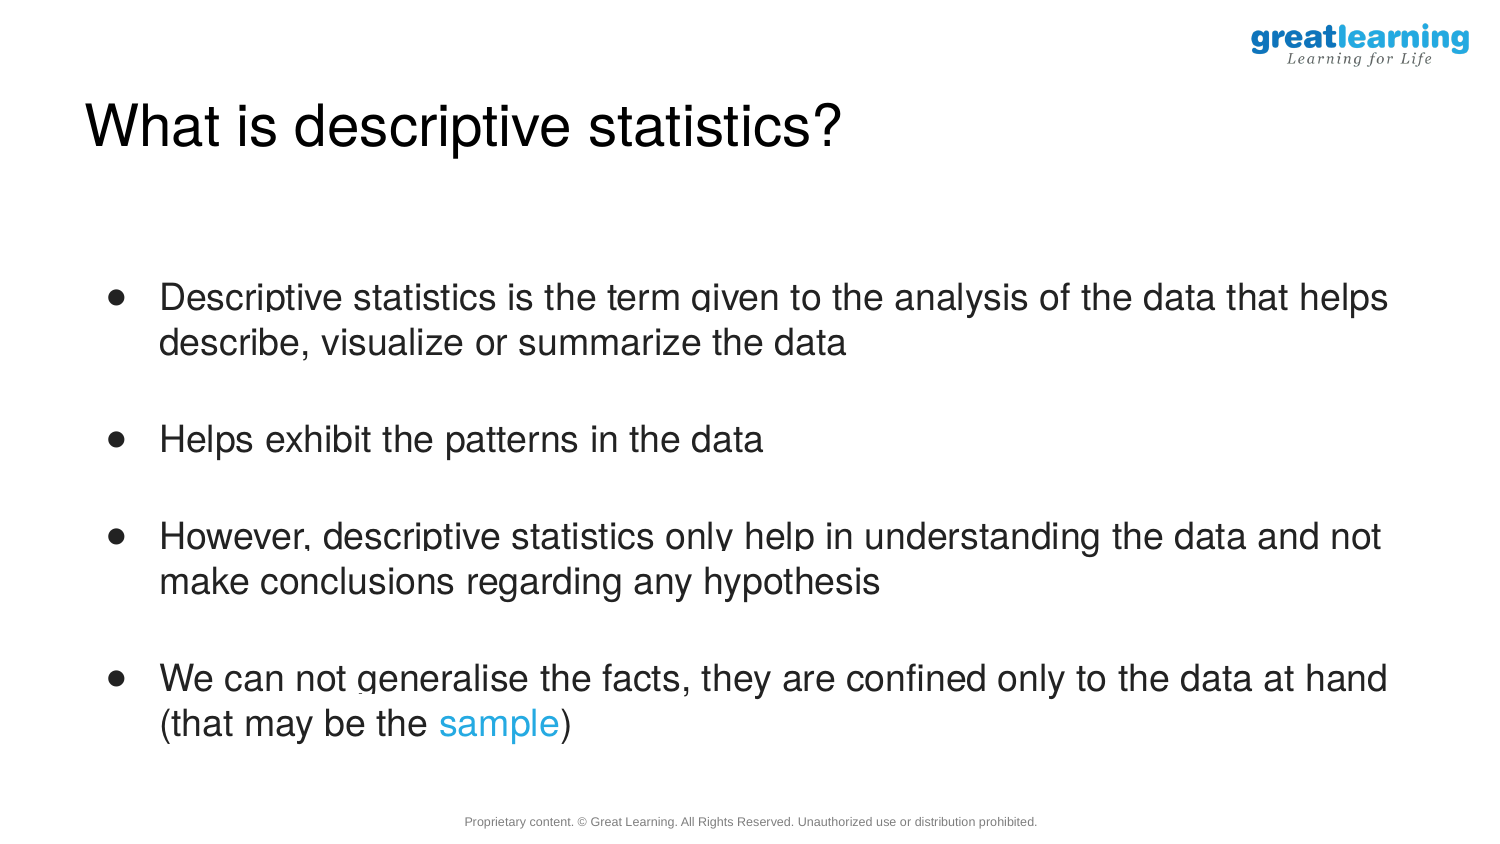

# What is descriptive statistics?
Descriptive statistics is the term given to the analysis of the data that helps describe, visualize or summarize the data
Helps exhibit the patterns in the data
However, descriptive statistics only help in understanding the data and not make conclusions regarding any hypothesis
We can not generalise the facts, they are confined only to the data at hand (that may be the sample)